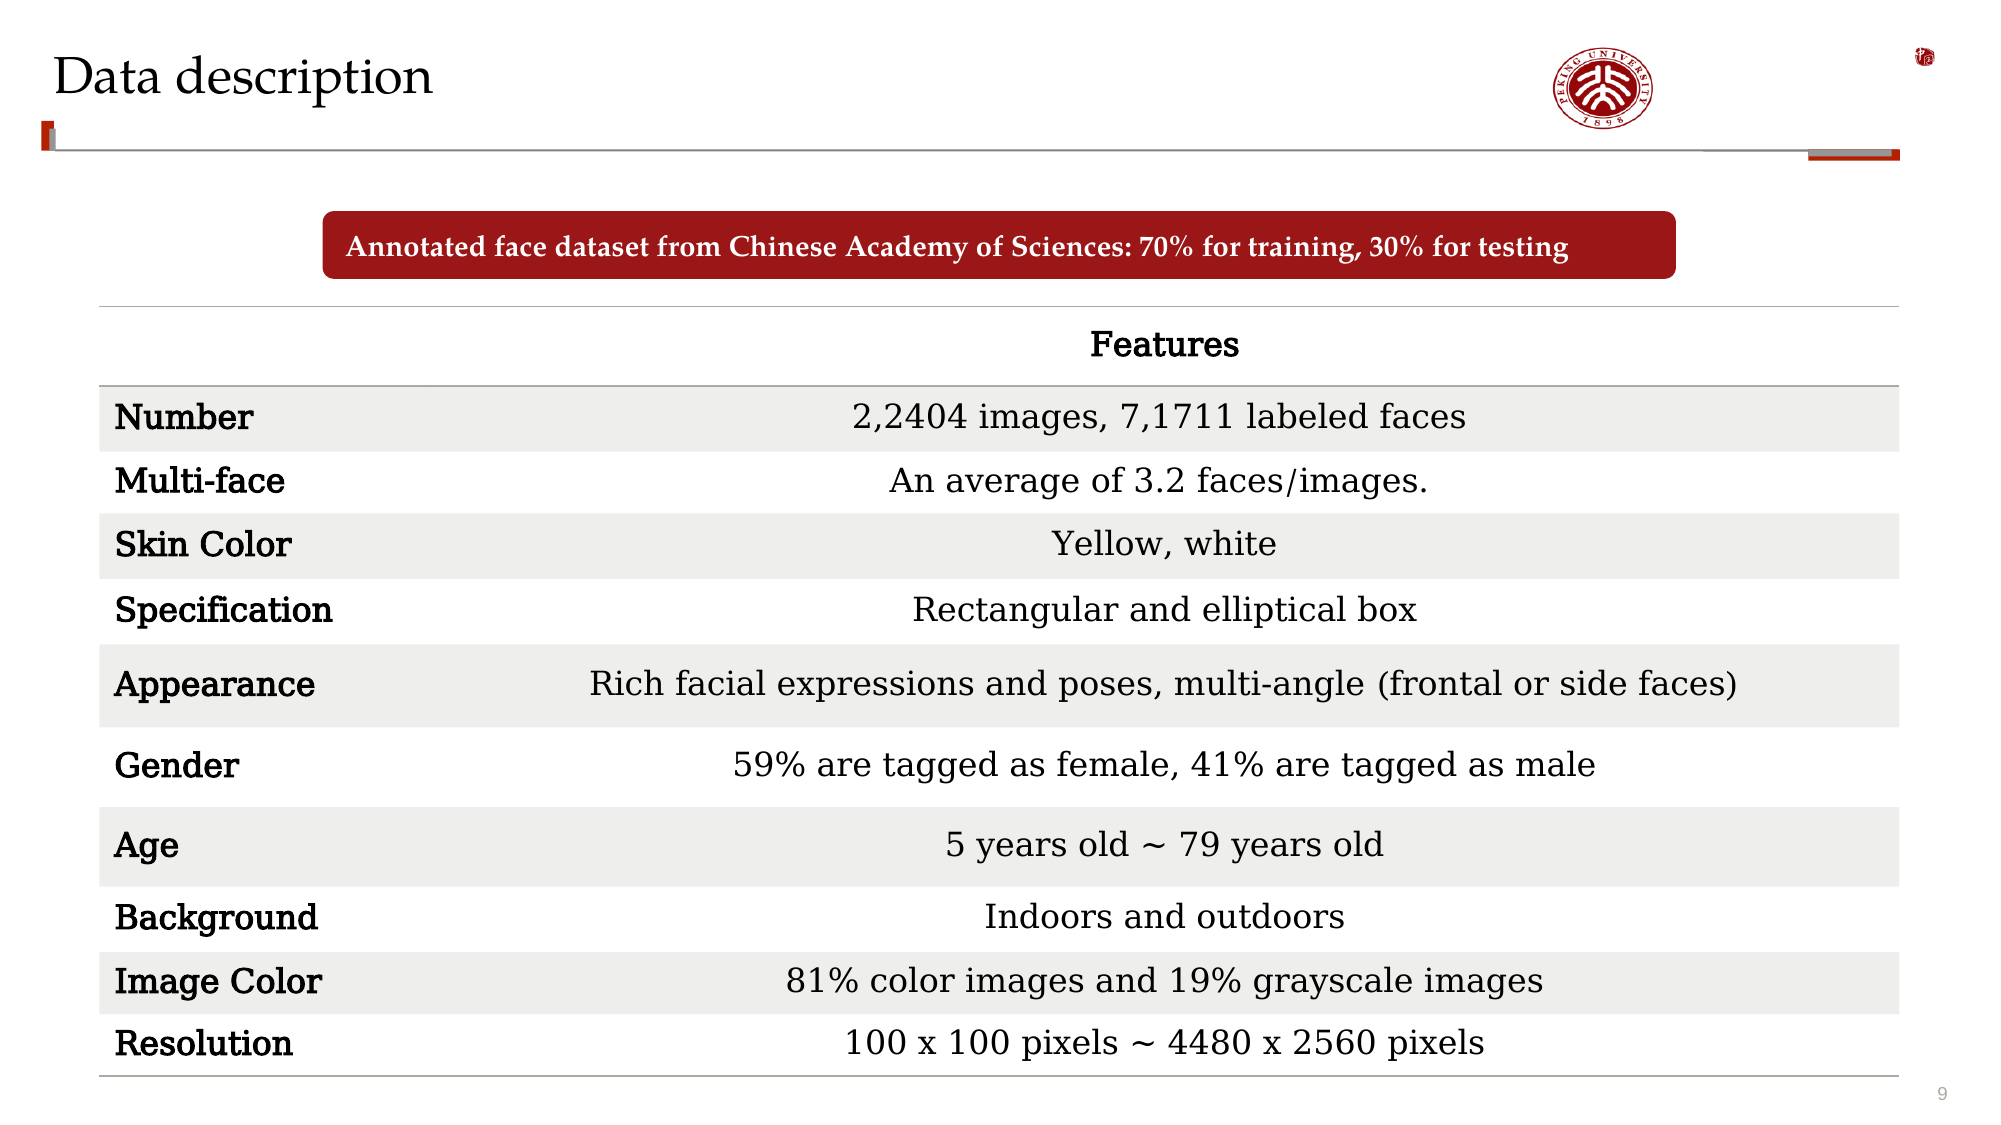

# Data description
 Annotated face dataset from Chinese Academy of Sciences: 70% for training, 30% for testing
|  | Features |
| --- | --- |
| Number | 2,2404 images, 7,1711 labeled faces |
| Multi-face | An average of 3.2 faces/images. |
| Skin Color | Yellow, white |
| Specification | Rectangular and elliptical box |
| Appearance | Rich facial expressions and poses, multi-angle (frontal or side faces) |
| Gender | 59% are tagged as female, 41% are tagged as male |
| Age | 5 years old ~ 79 years old |
| Background | Indoors and outdoors |
| Image Color | 81% color images and 19% grayscale images |
| Resolution | 100 x 100 pixels ~ 4480 x 2560 pixels |